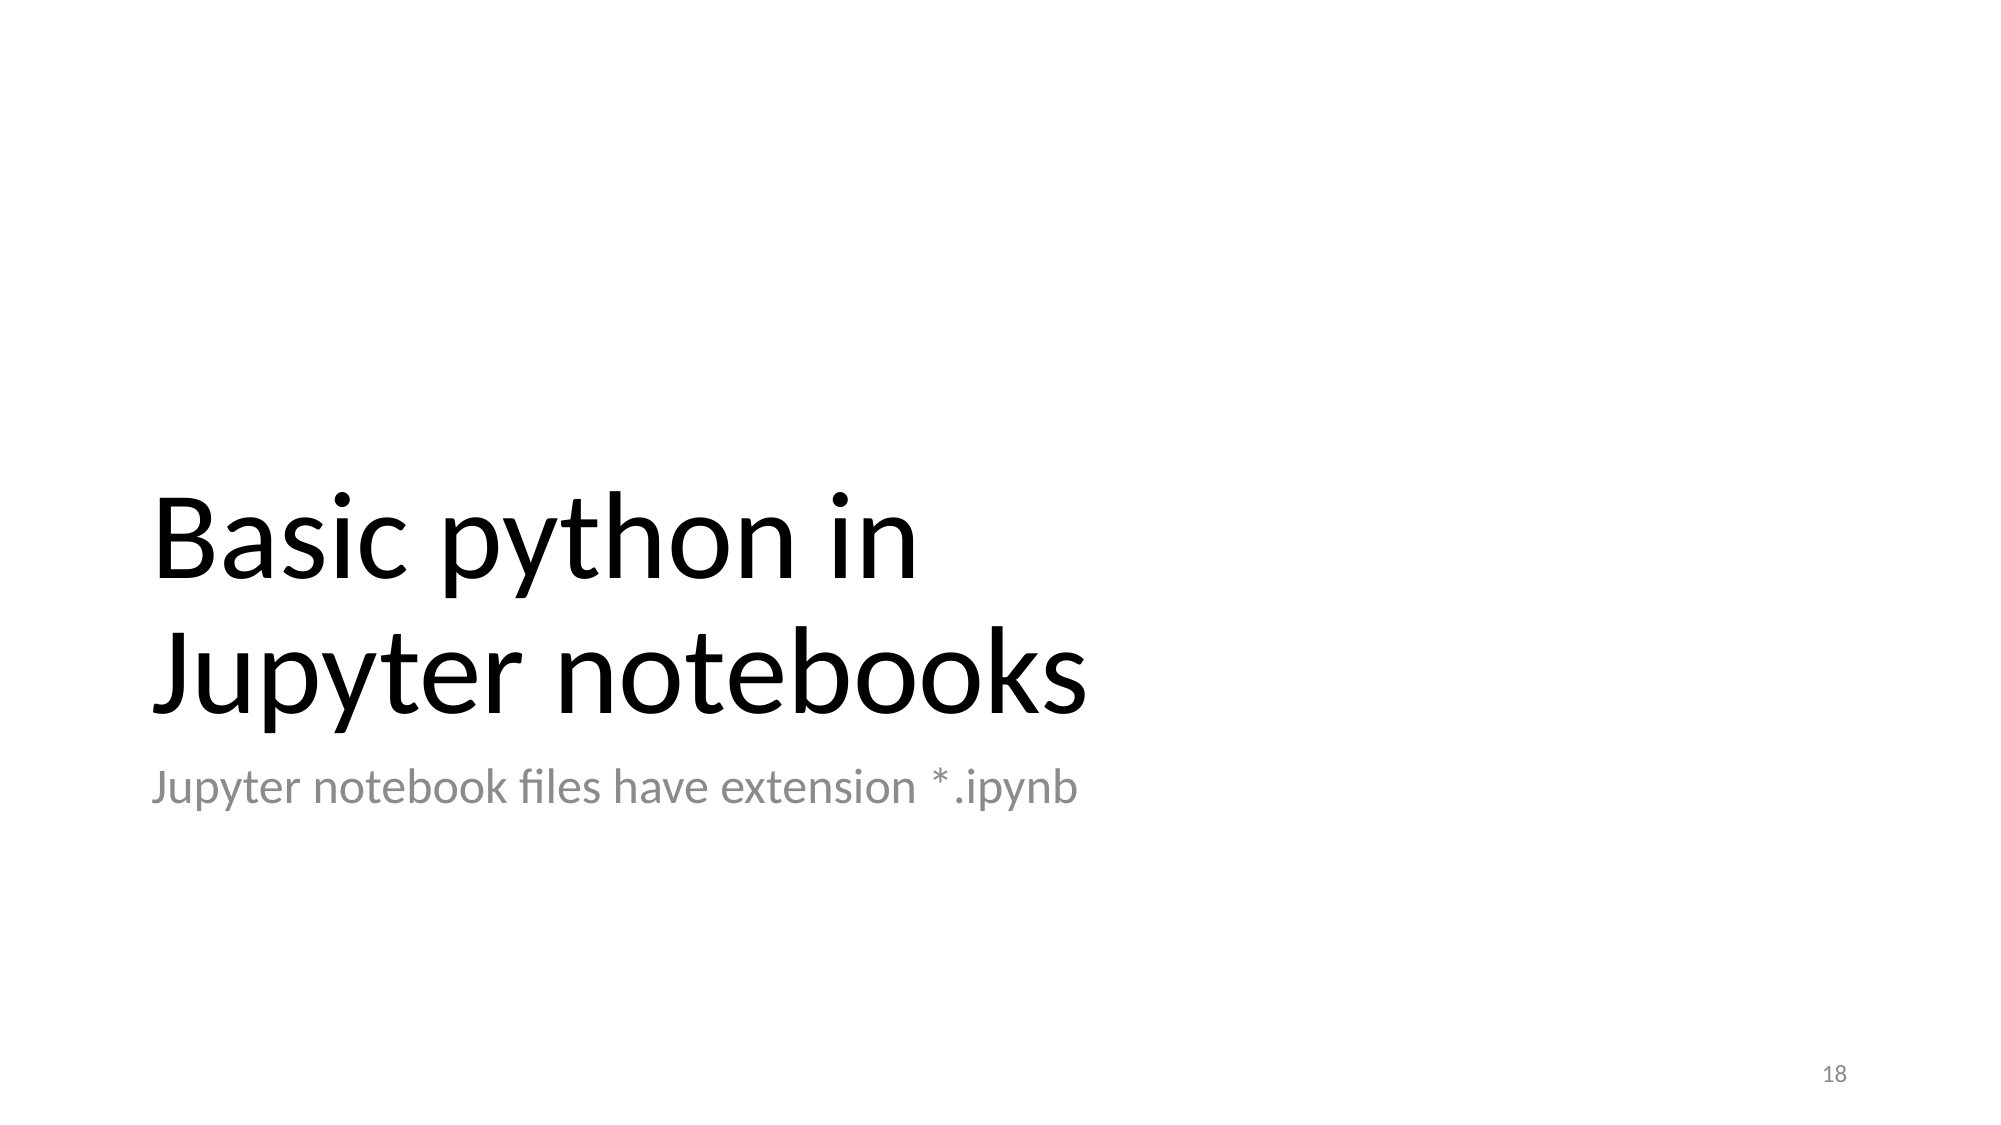

# Basic python in Jupyter notebooks
Jupyter notebook files have extension *.ipynb
18